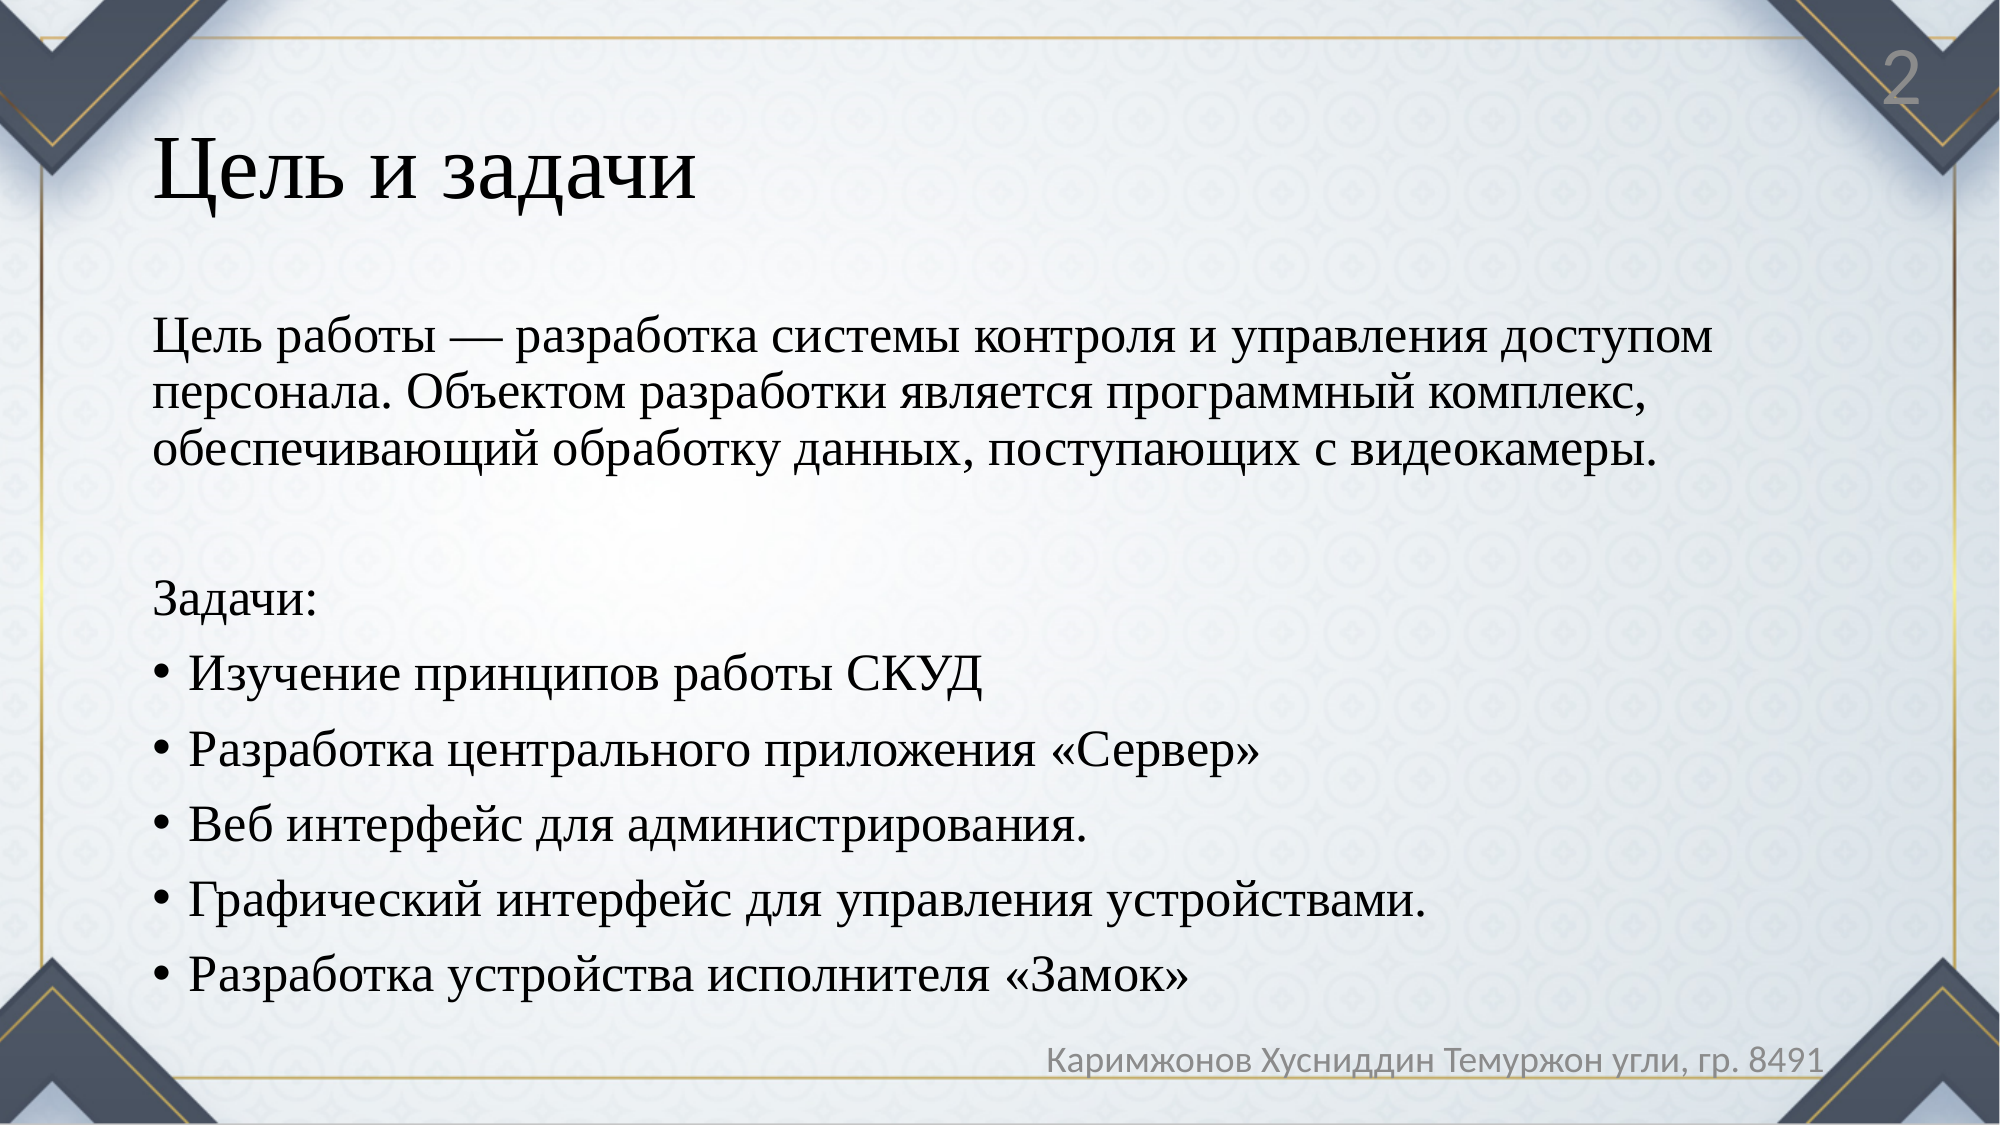

2
# Цель и задачи
Цель работы — разработка системы контроля и управления доступом персонала. Объектом разработки является программный комплекс, обеспечивающий обработку данных, поступающих с видеокамеры.

Задачи:
Изучение принципов работы СКУД
Разработка центрального приложения «Сервер»
Веб интерфейс для администрирования.
Графический интерфейс для управления устройствами.
Разработка устройства исполнителя «Замок»
Каримжонов Хусниддин Темуржон угли, гр. 8491